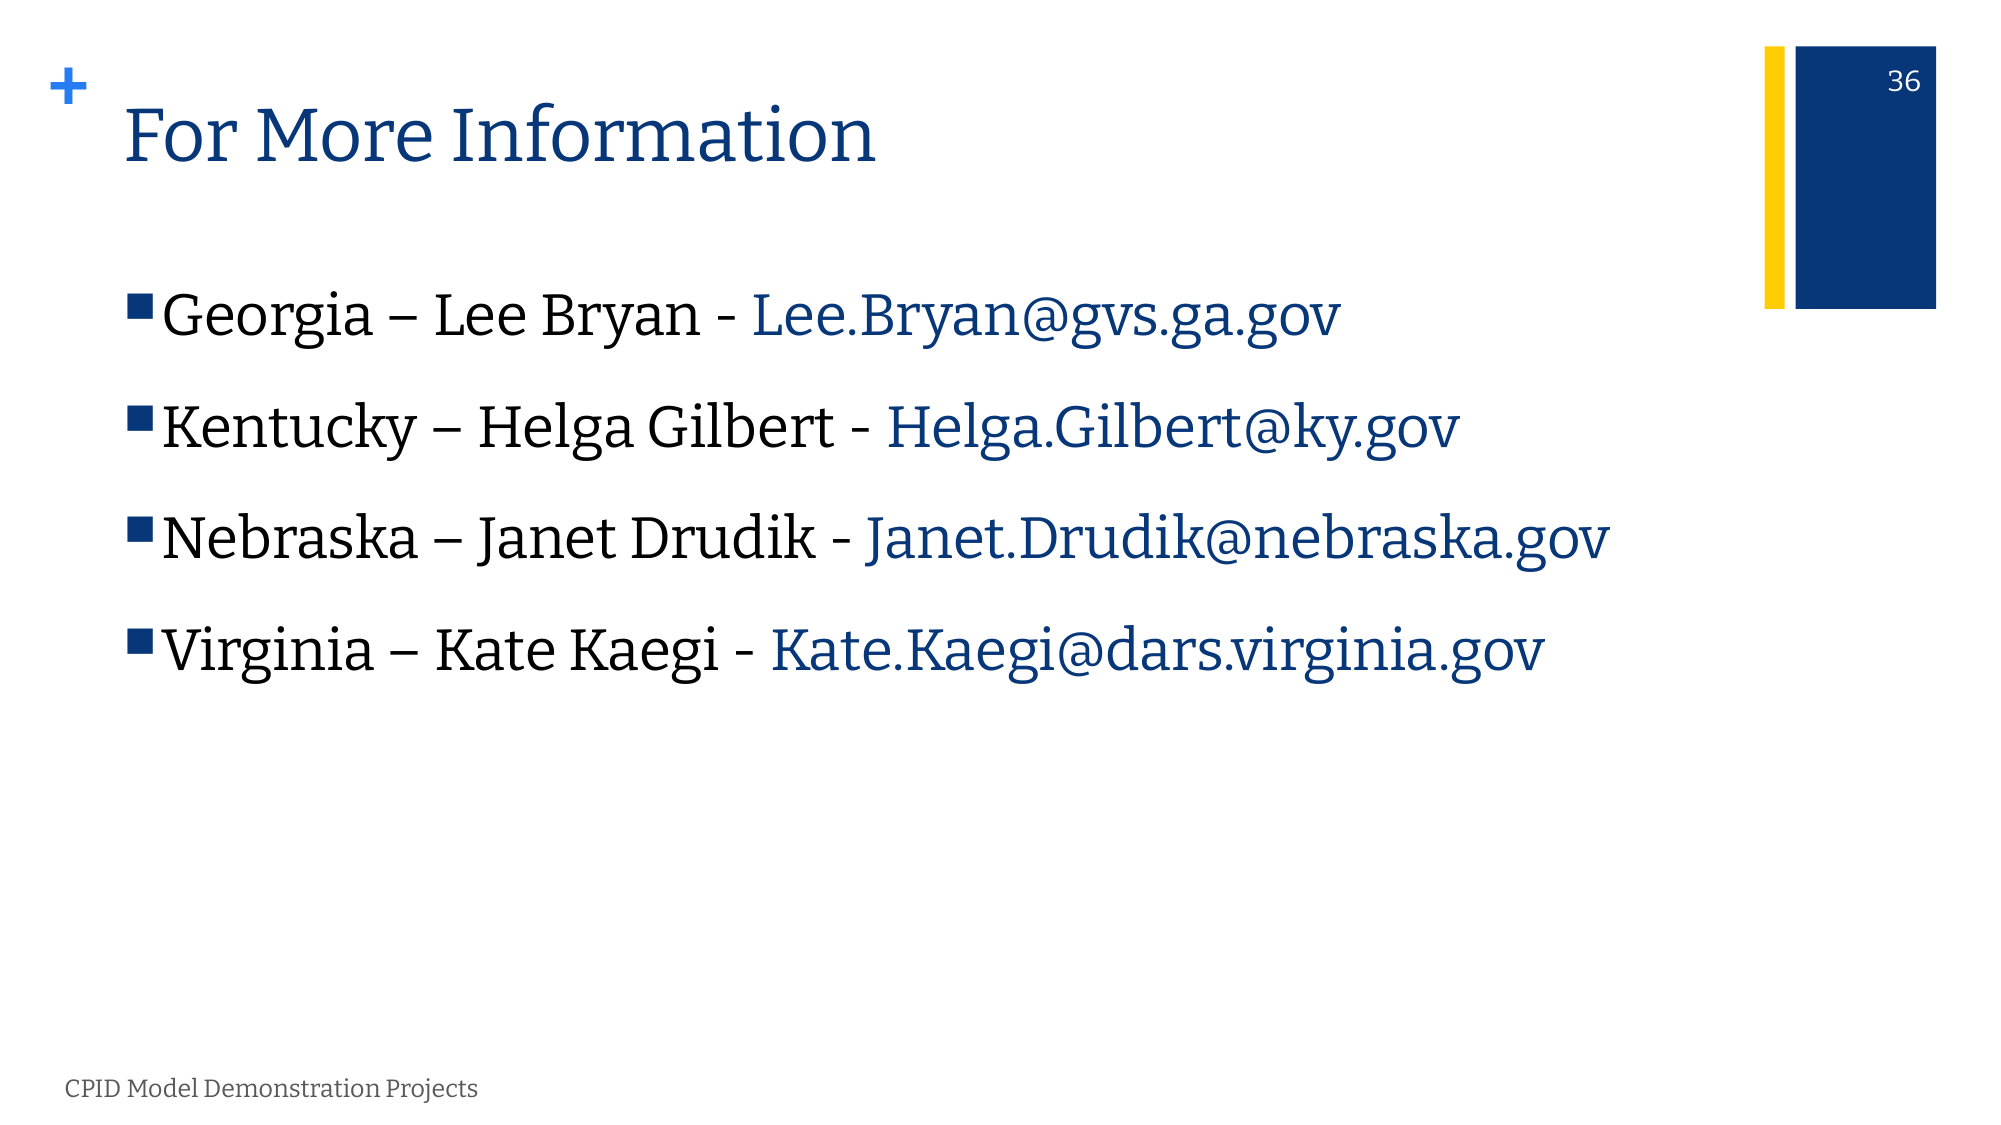

36
# For More Information
Georgia – Lee Bryan - Lee.Bryan@gvs.ga.gov
Kentucky – Helga Gilbert - Helga.Gilbert@ky.gov
Nebraska – Janet Drudik - Janet.Drudik@nebraska.gov
Virginia – Kate Kaegi - Kate.Kaegi@dars.virginia.gov